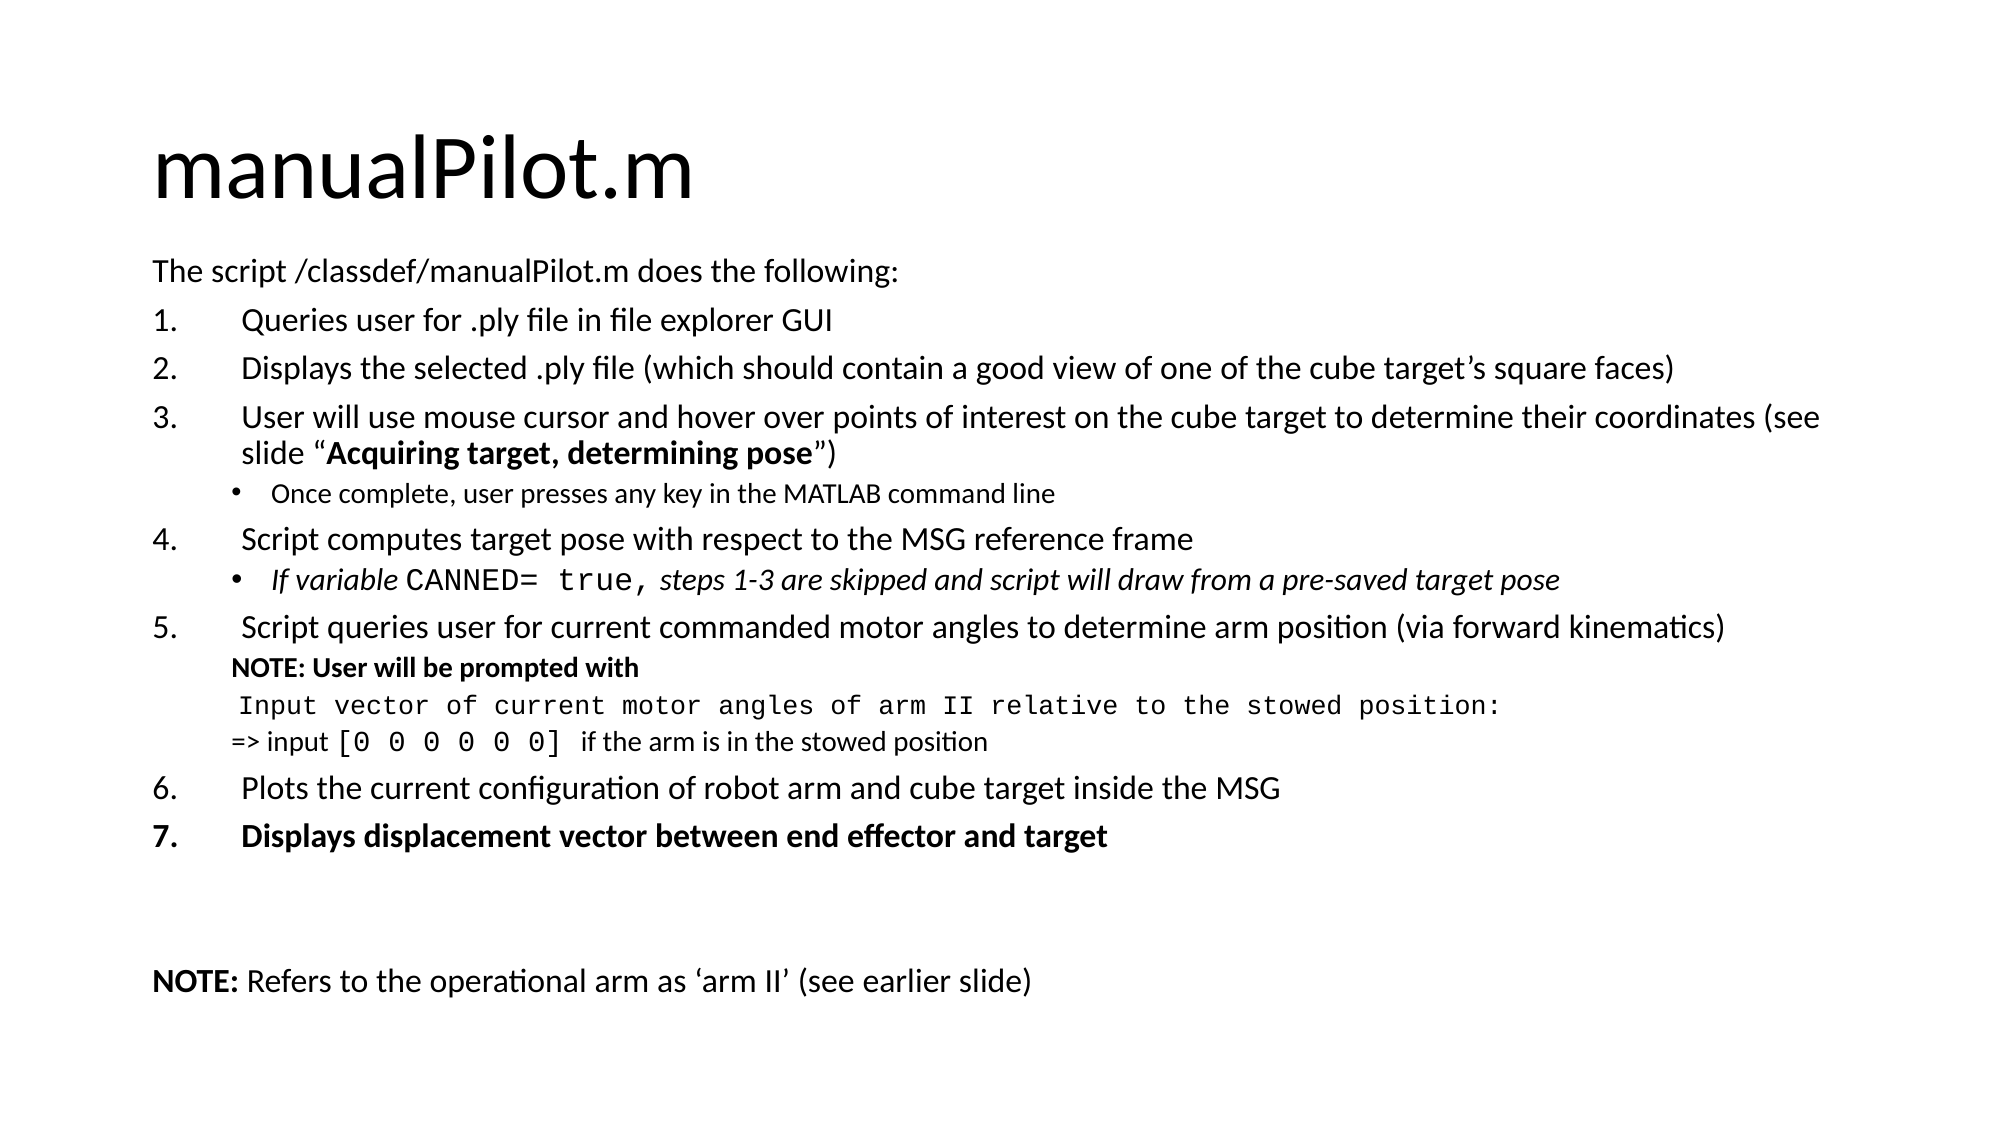

# manualPilot.m
The script /classdef/manualPilot.m does the following:
Queries user for .ply file in file explorer GUI
Displays the selected .ply file (which should contain a good view of one of the cube target’s square faces)
User will use mouse cursor and hover over points of interest on the cube target to determine their coordinates (see slide “Acquiring target, determining pose”)
Once complete, user presses any key in the MATLAB command line
Script computes target pose with respect to the MSG reference frame
If variable CANNED= true, steps 1-3 are skipped and script will draw from a pre-saved target pose
Script queries user for current commanded motor angles to determine arm position (via forward kinematics)
NOTE: User will be prompted with
 Input vector of current motor angles of arm II relative to the stowed position:
=> input [0 0 0 0 0 0] if the arm is in the stowed position
Plots the current configuration of robot arm and cube target inside the MSG
Displays displacement vector between end effector and target

NOTE: Refers to the operational arm as ‘arm II’ (see earlier slide)